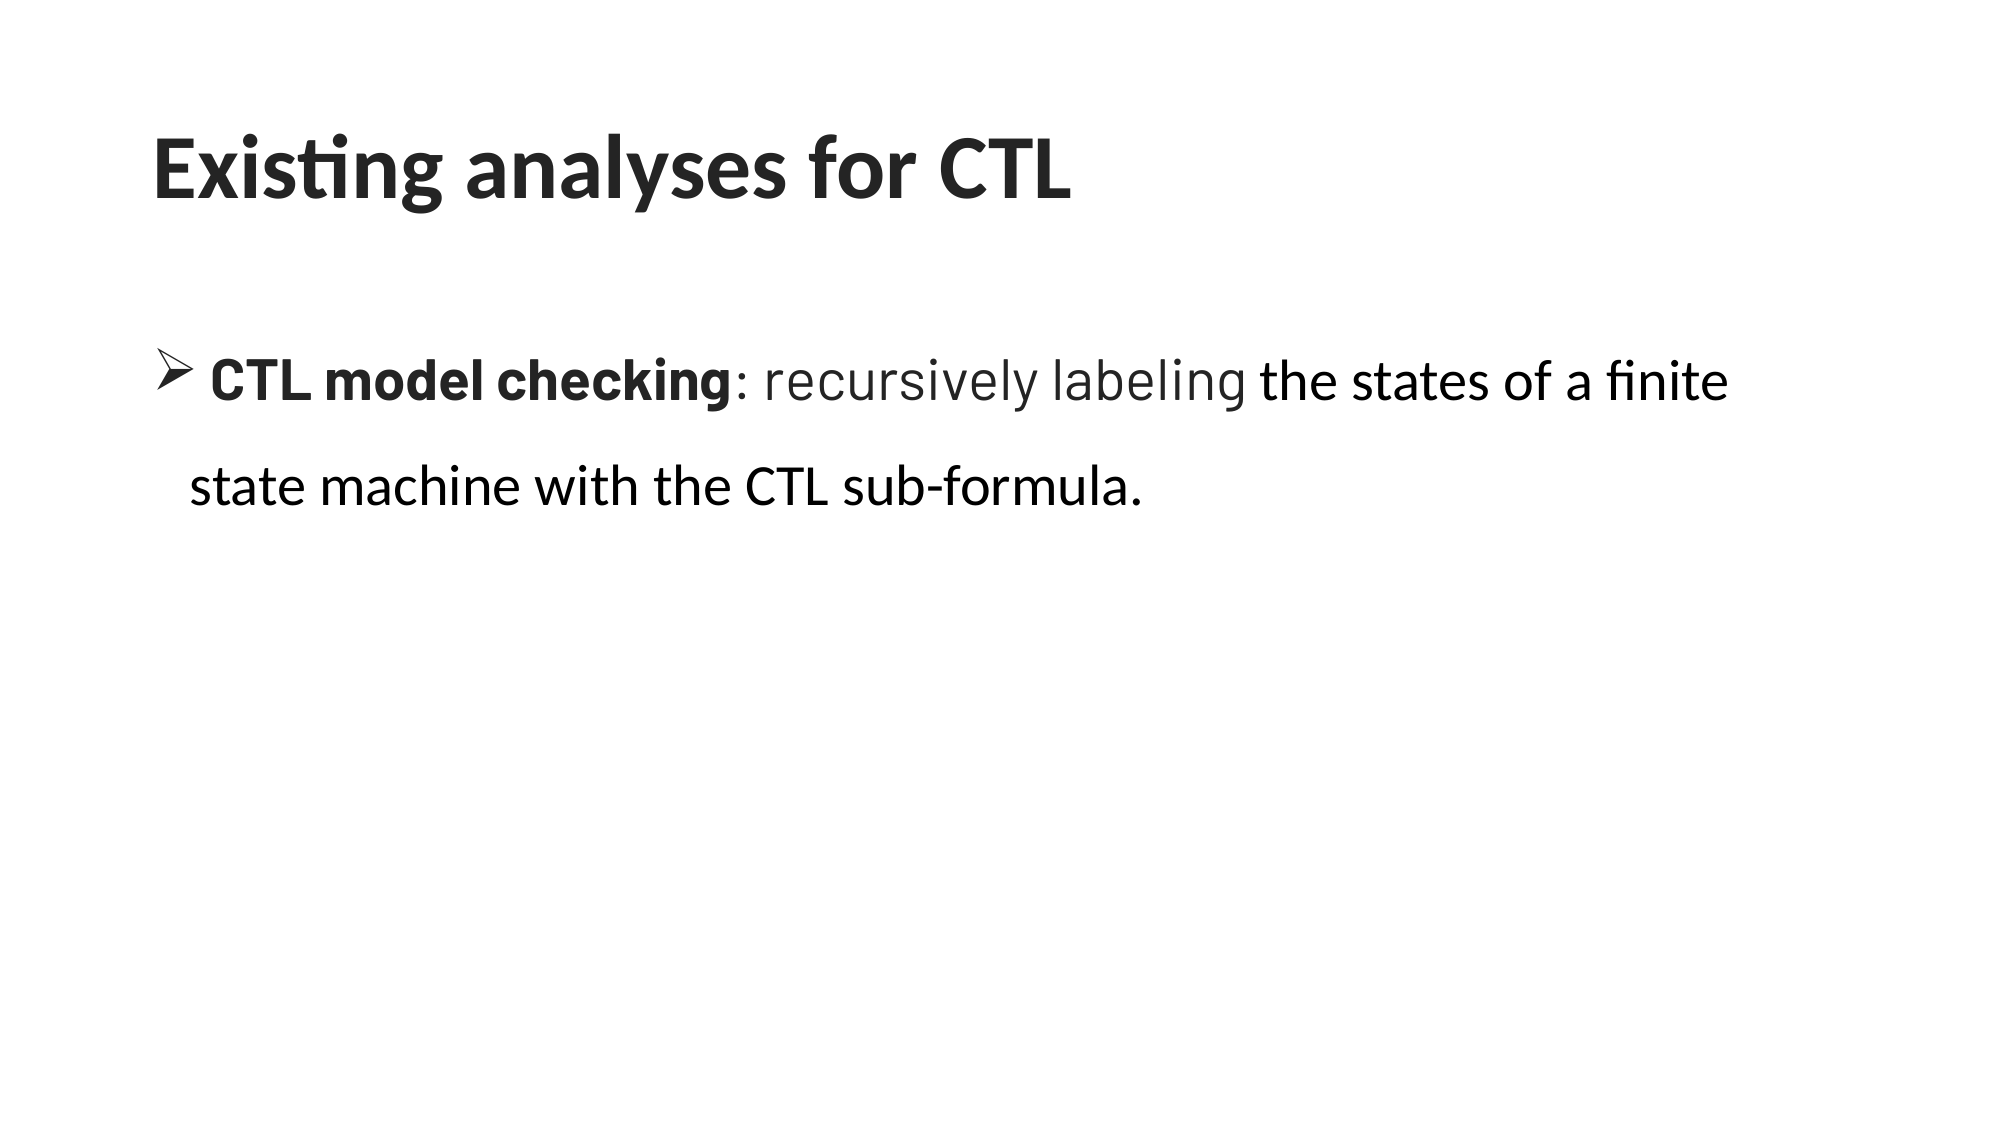

# Existing analyses for CTL
 CTL model checking: recursively labeling the states of a finite state machine with the CTL sub-formula.